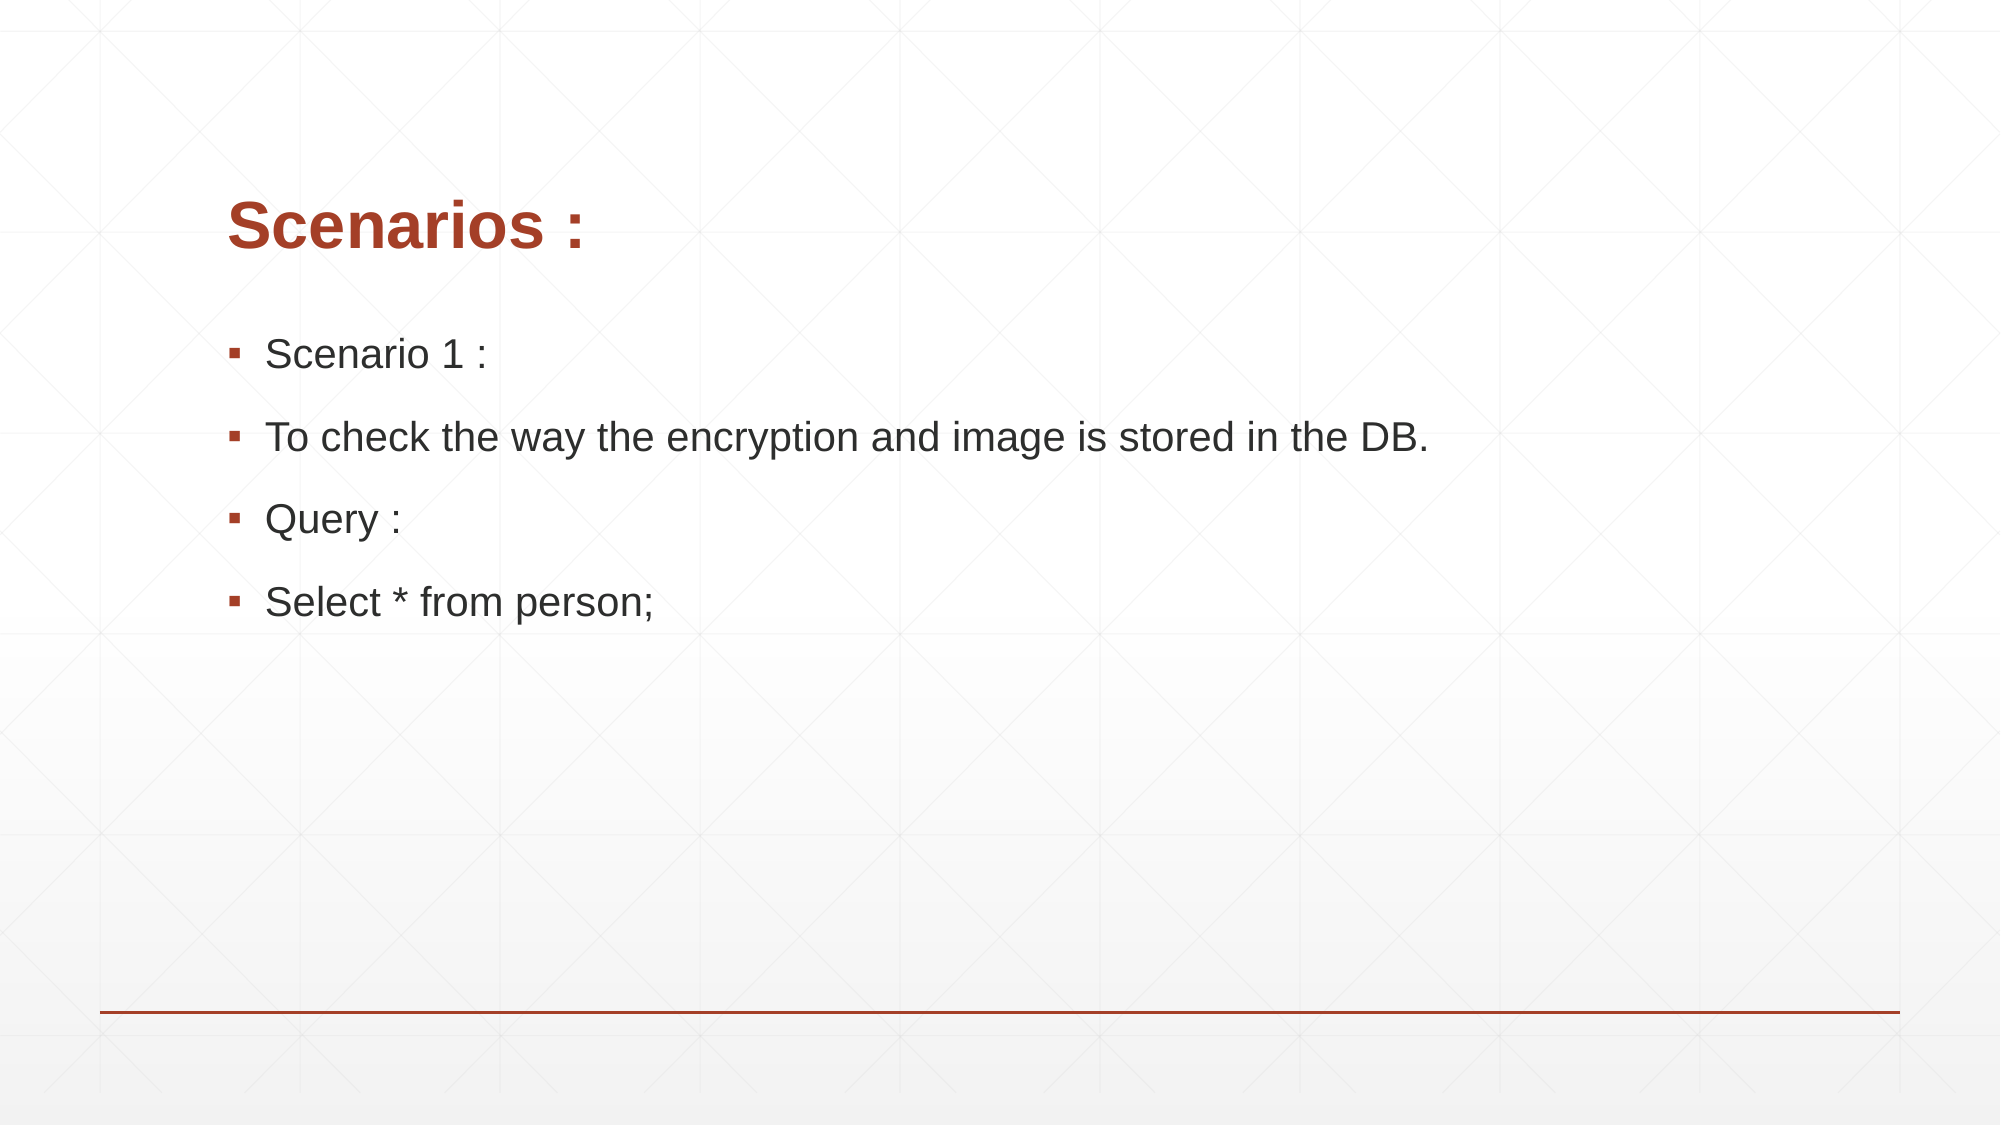

# Scenarios :
Scenario 1 :
To check the way the encryption and image is stored in the DB.
Query :
Select * from person;